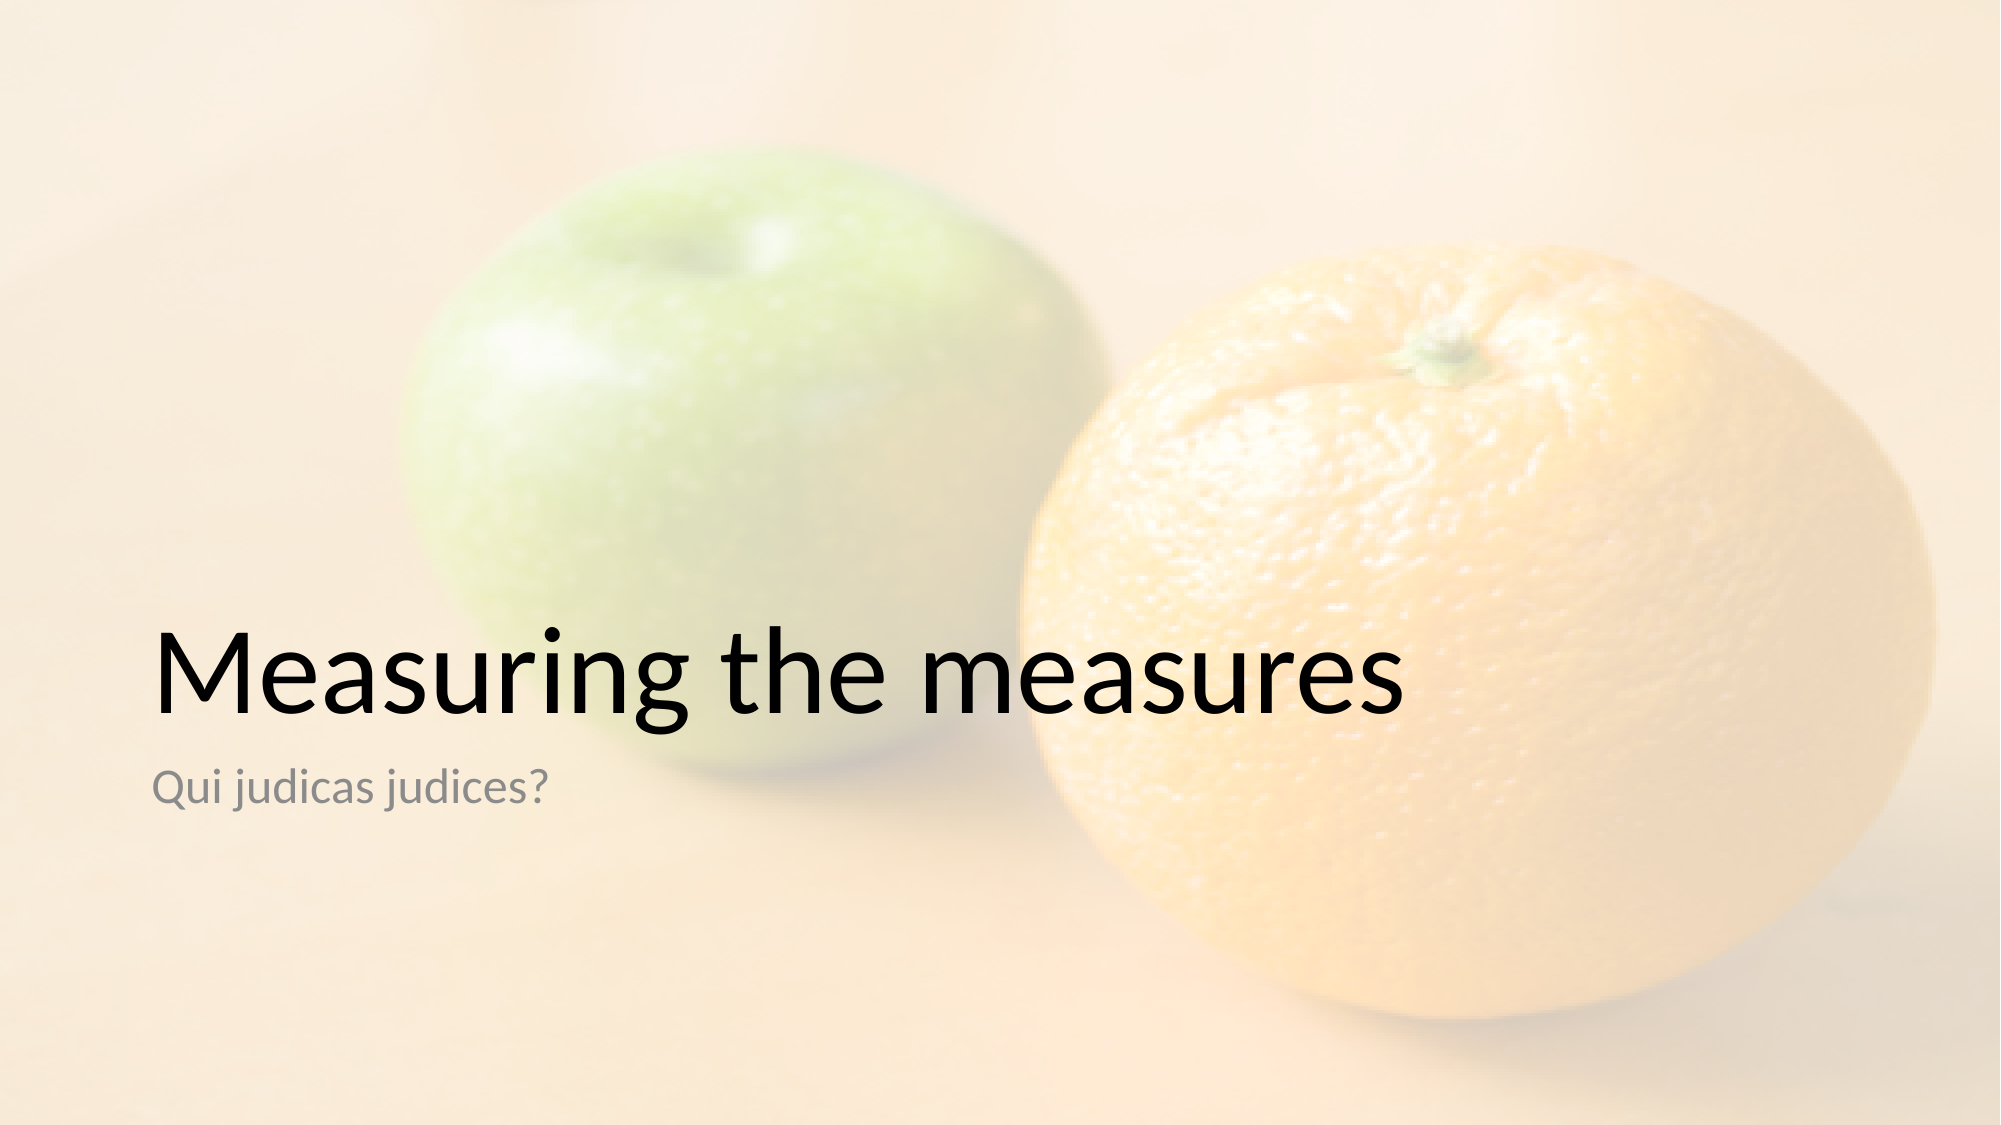

# Measuring the measures
Qui judicas judices?